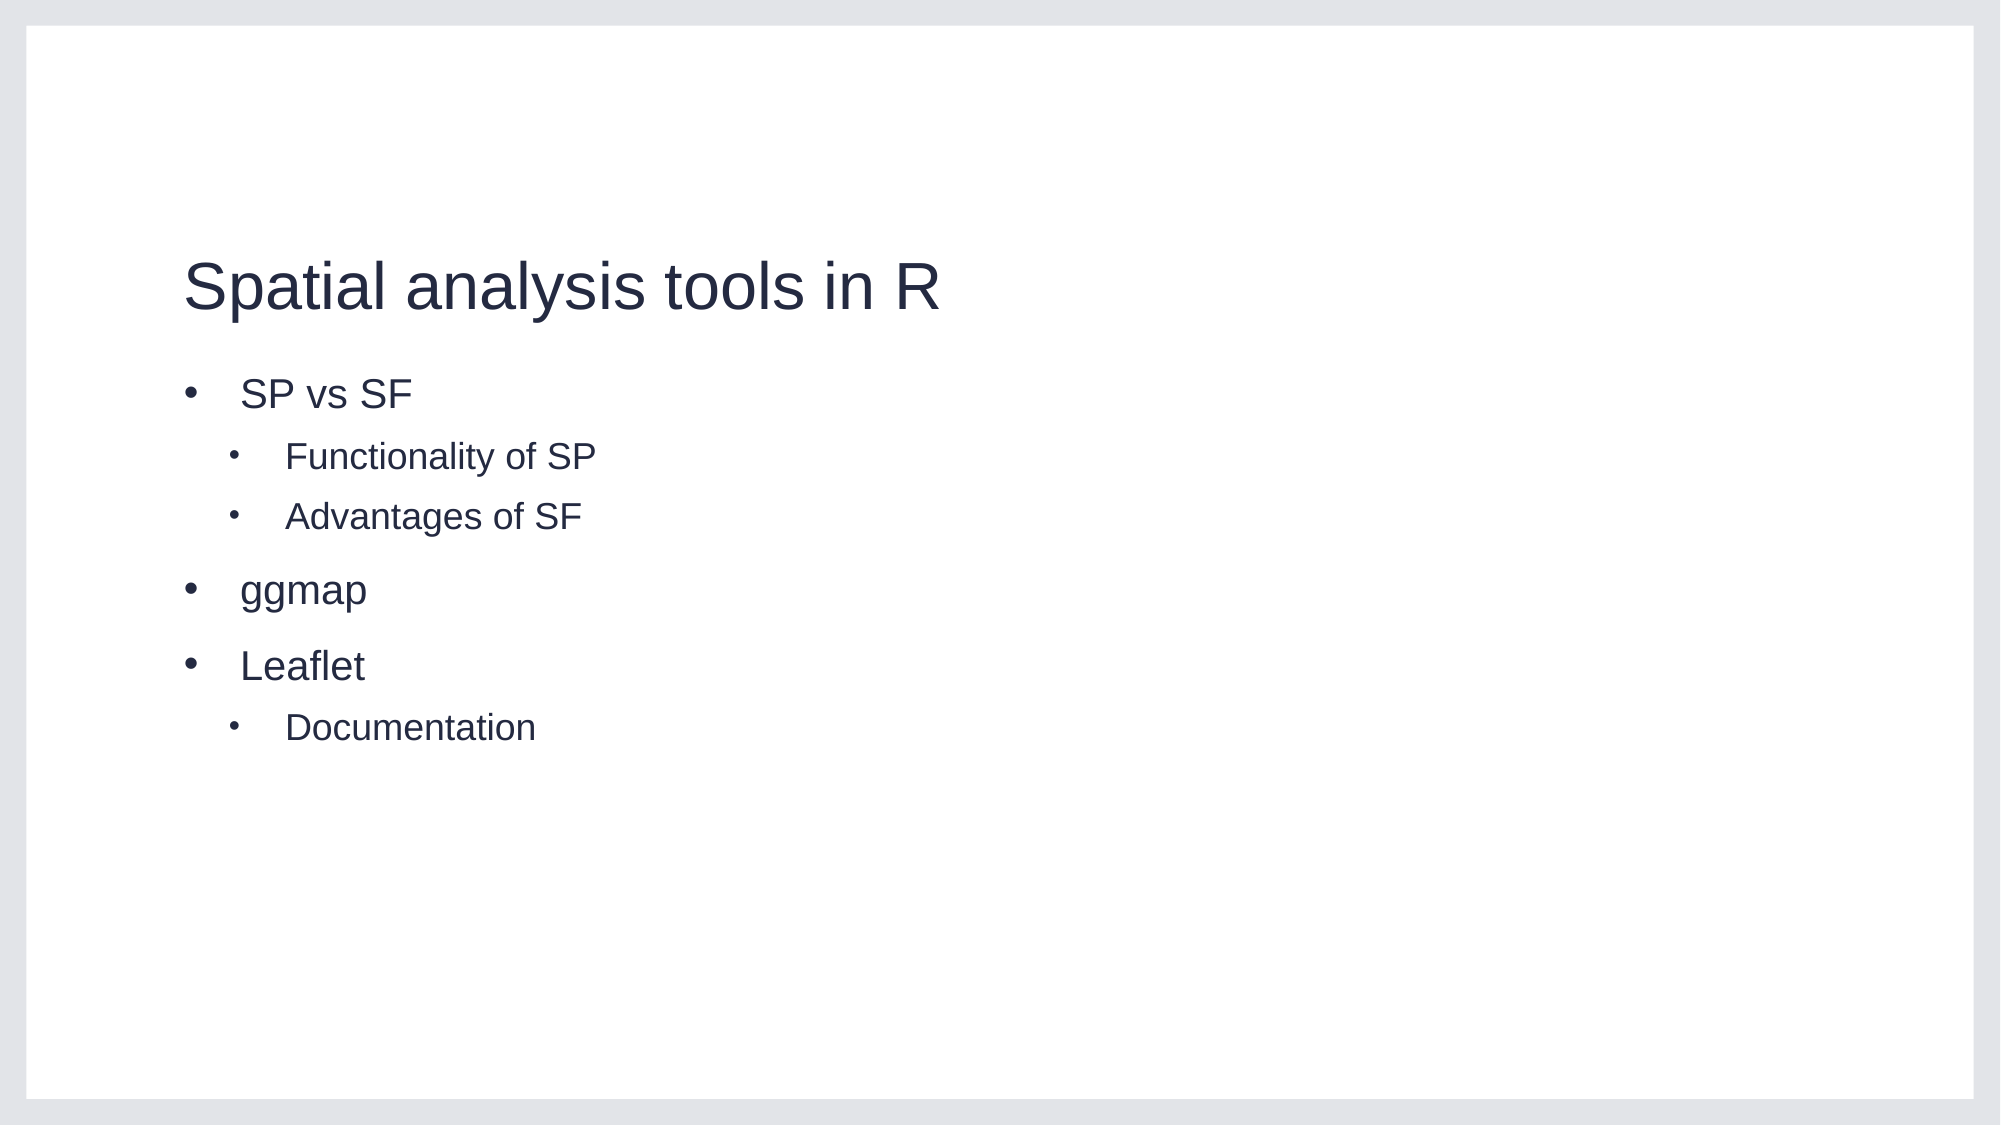

# Spatial analysis tools in R
SP vs SF
Functionality of SP
Advantages of SF
ggmap
Leaflet
Documentation